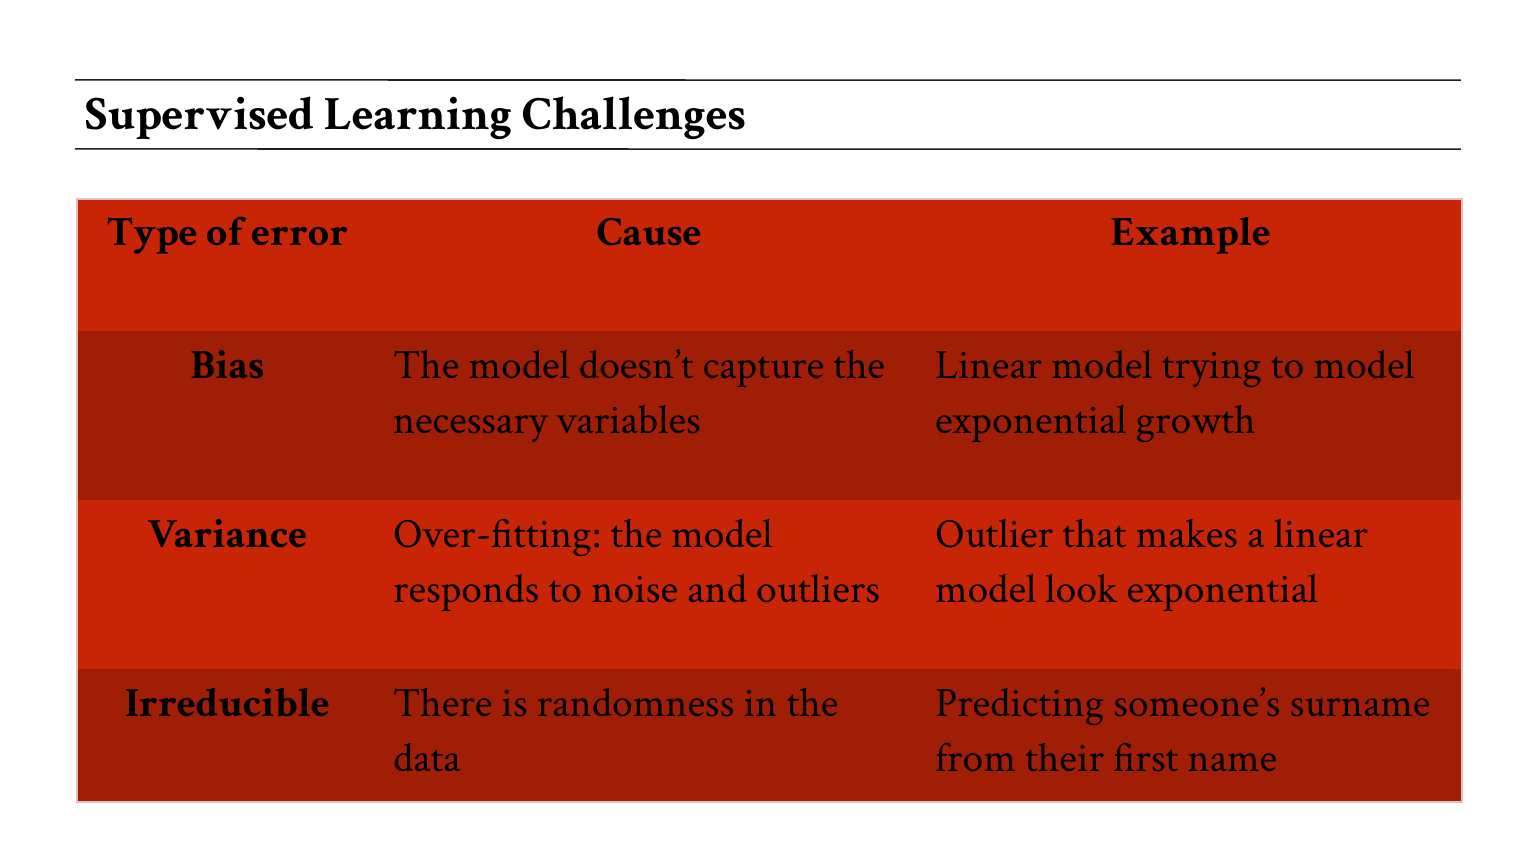

# Supervised Learning Challenges
| Type of error | Cause | Example |
| --- | --- | --- |
| Bias | The model doesn’t capture the necessary variables | Linear model trying to model exponential growth |
| Variance | Over-fitting: the model responds to noise and outliers | Outlier that makes a linear model look exponential |
| Irreducible | There is randomness in the data | Predicting someone’s surname from their first name |